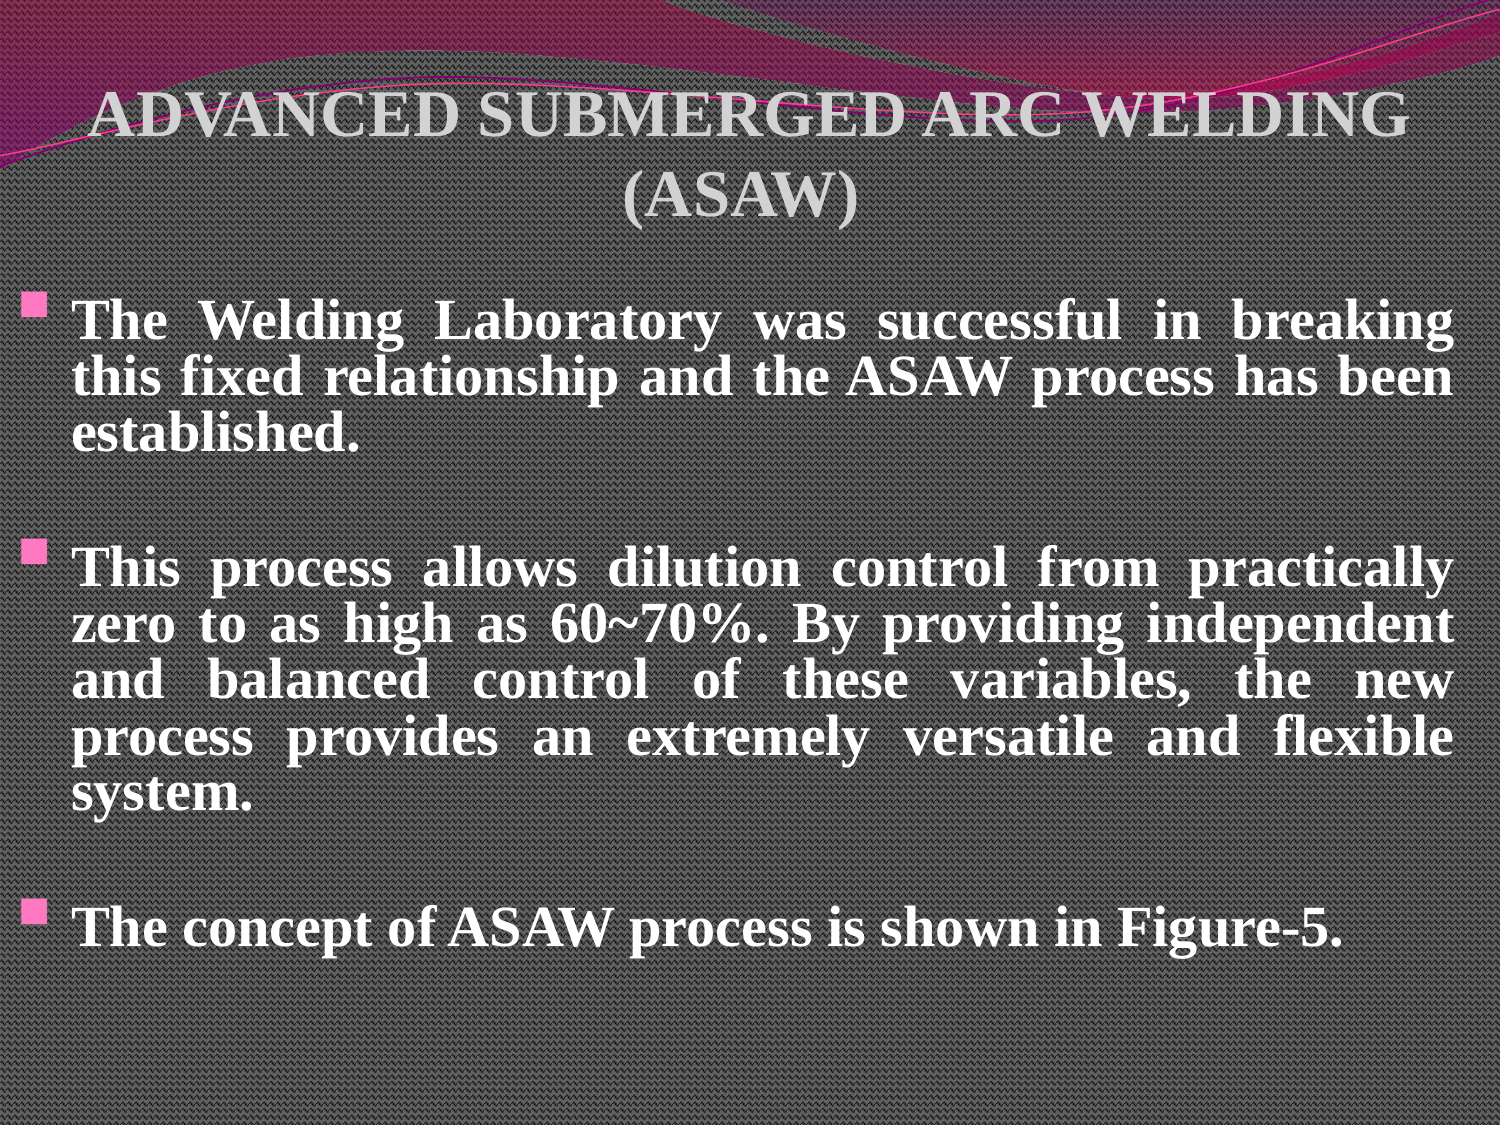

ADVANCED SUBMERGED ARC WELDING (ASAW)

The Welding Laboratory was successful in breaking this fixed relationship and the ASAW process has been established.

This process allows dilution control from practically zero to as high as 60~70%. By providing independent and balanced control of these variables, the new process provides an extremely versatile and flexible system.

The concept of ASAW process is shown in Figure-5.